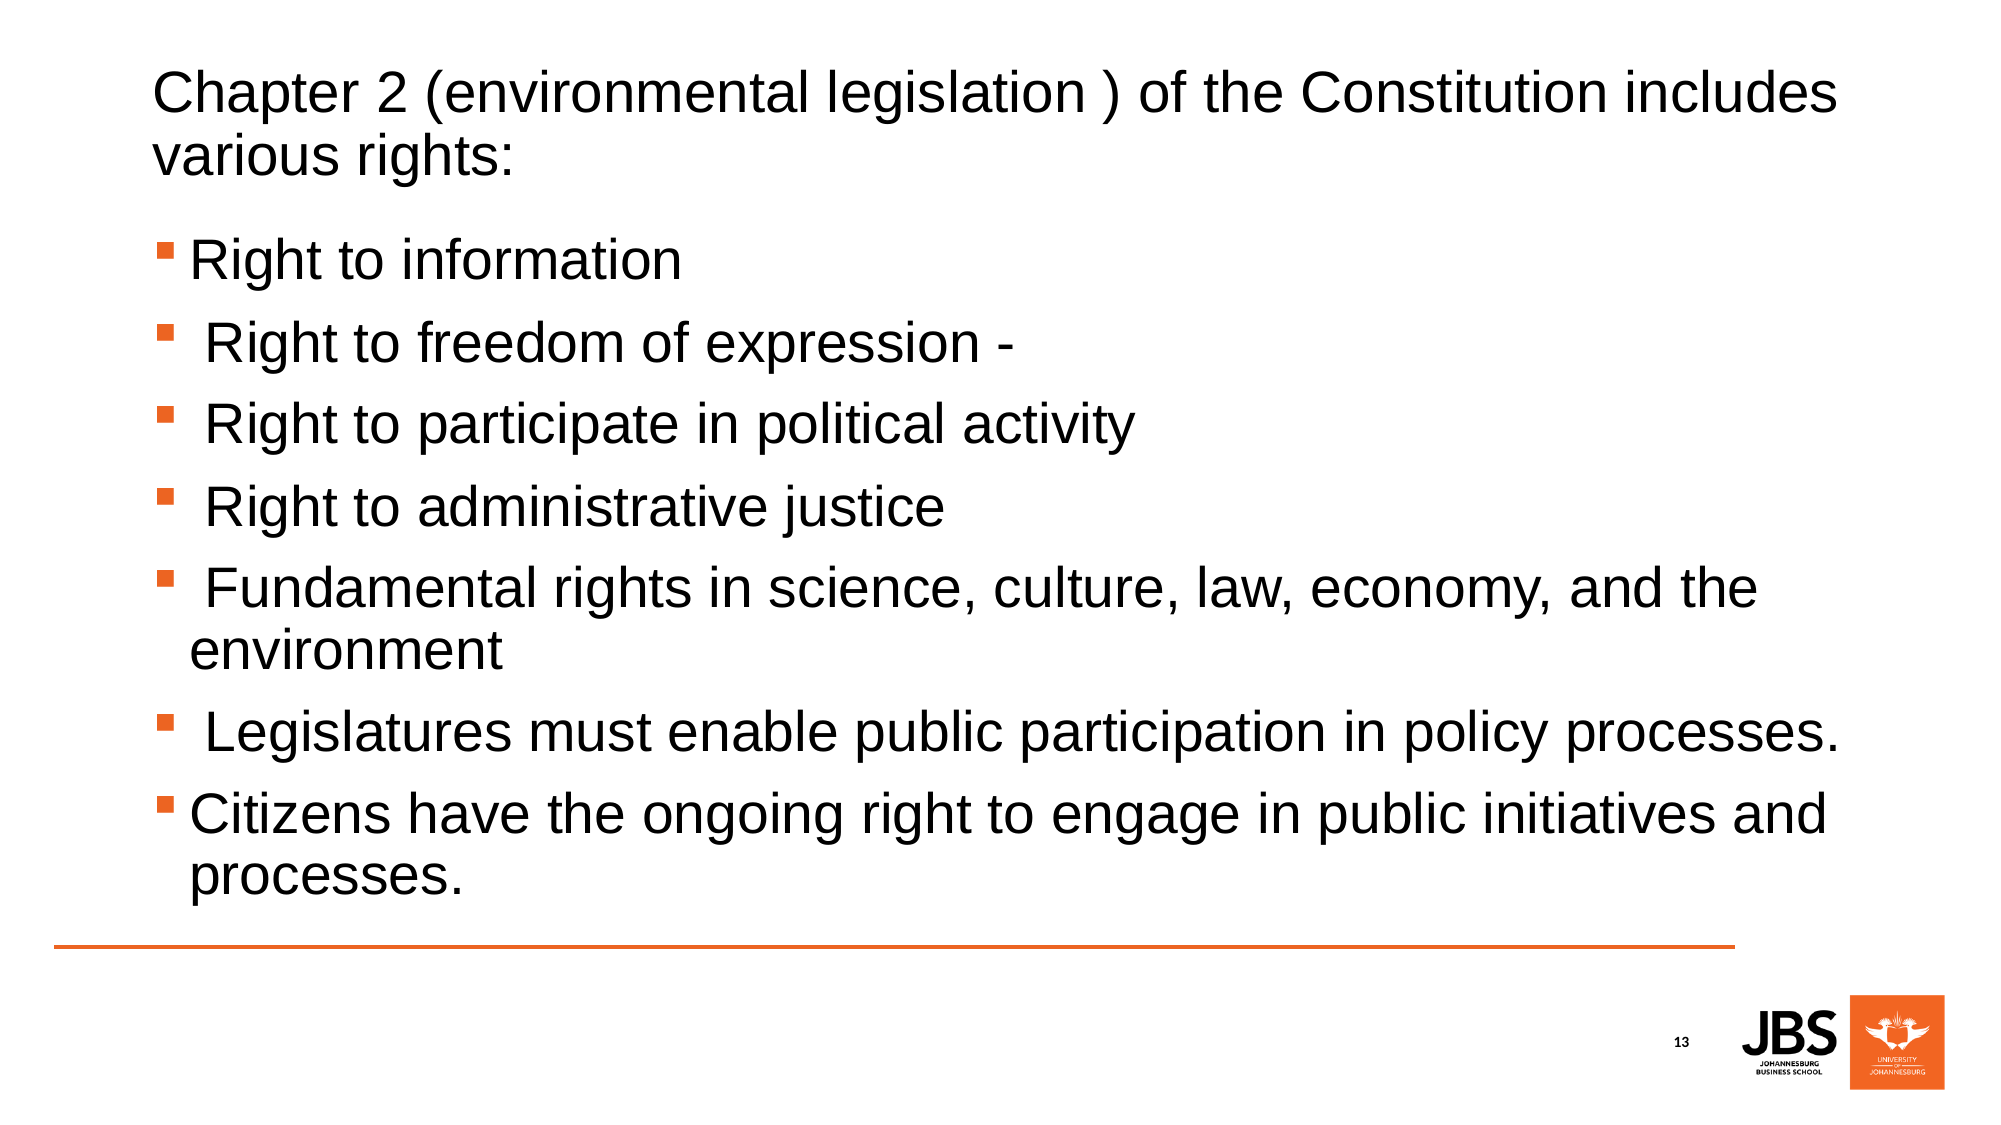

# Chapter 2 (environmental legislation ) of the Constitution includes various rights:
Right to information
 Right to freedom of expression -
 Right to participate in political activity
 Right to administrative justice
 Fundamental rights in science, culture, law, economy, and the environment
 Legislatures must enable public participation in policy processes.
Citizens have the ongoing right to engage in public initiatives and processes.